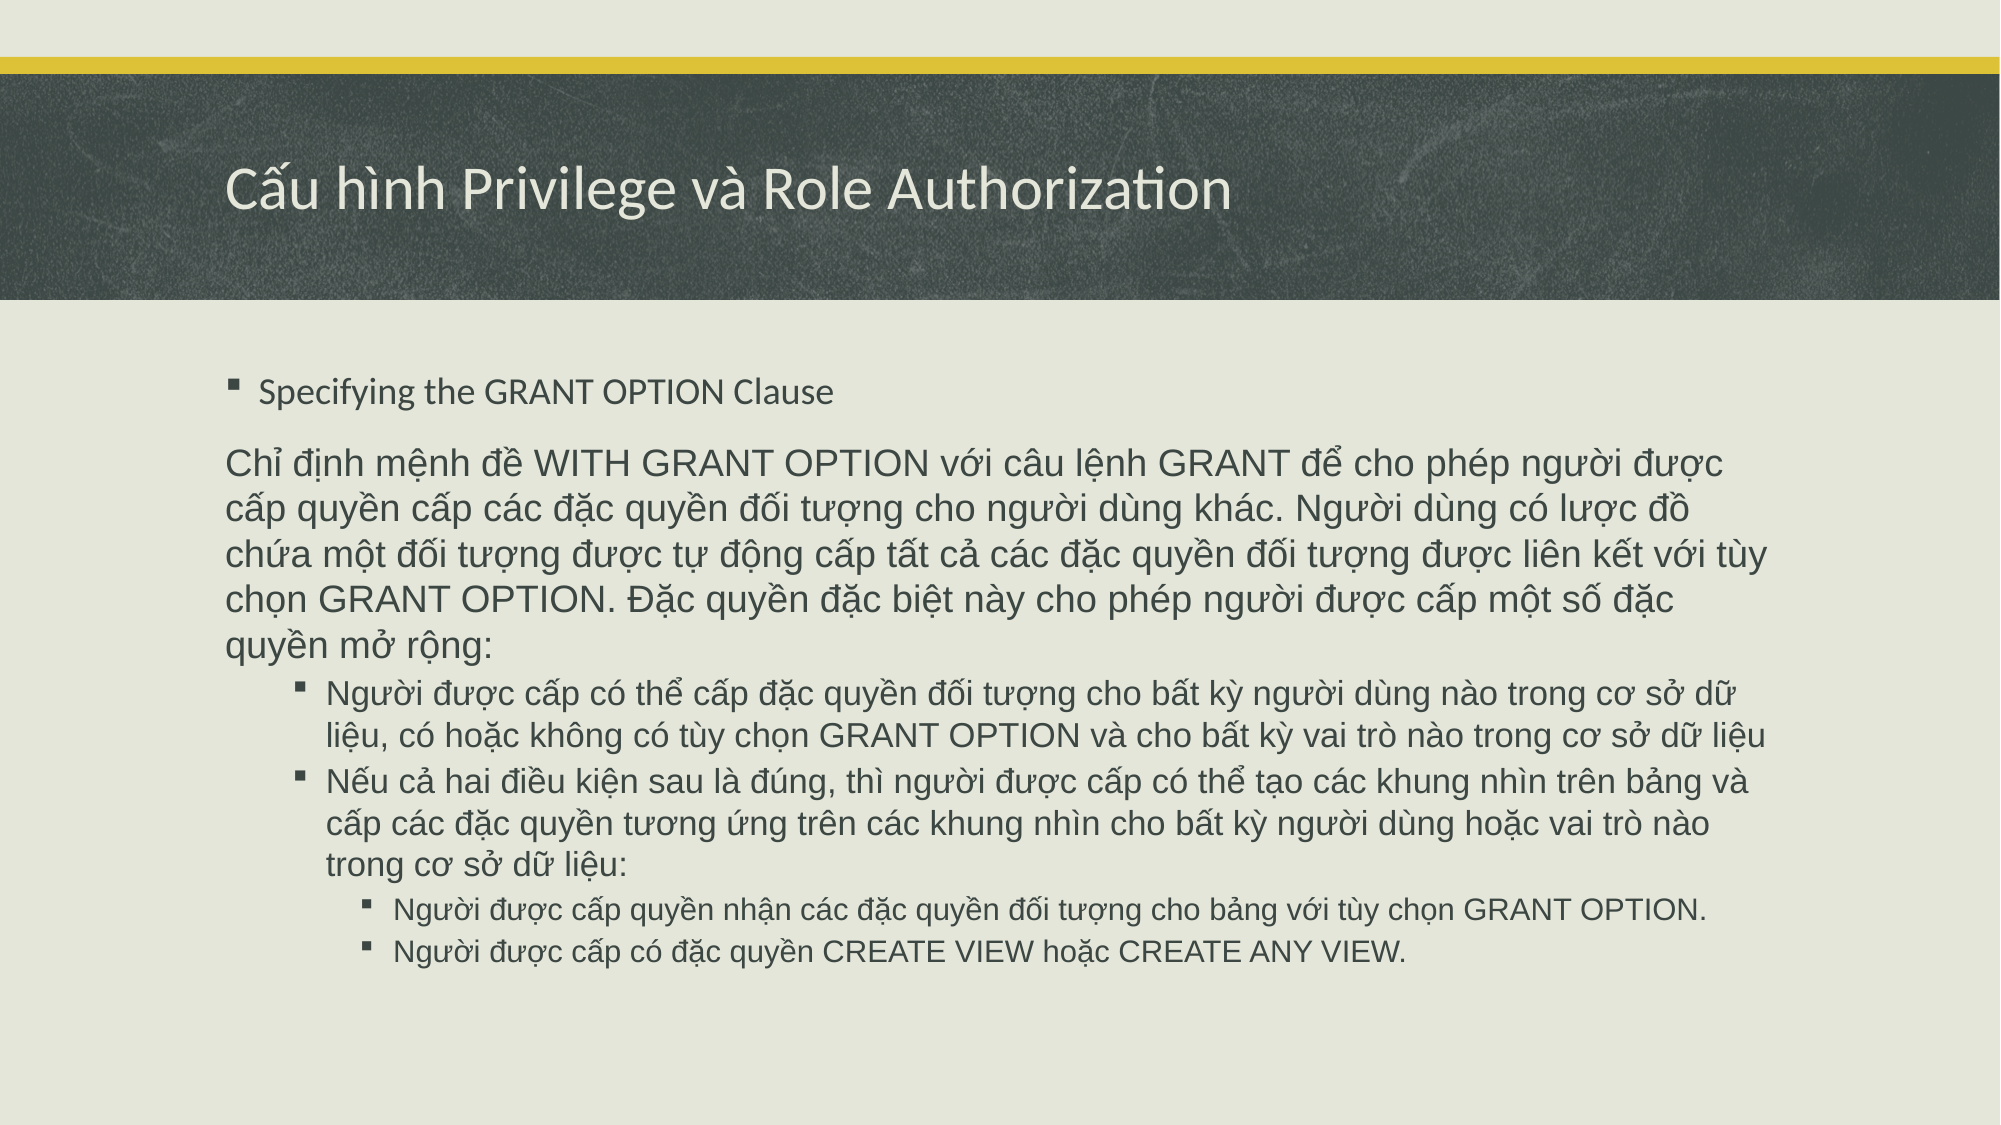

# Cấu hình Privilege và Role Authorization
Specifying the GRANT OPTION Clause
Chỉ định mệnh đề WITH GRANT OPTION với câu lệnh GRANT để cho phép người được cấp quyền cấp các đặc quyền đối tượng cho người dùng khác. Người dùng có lược đồ chứa một đối tượng được tự động cấp tất cả các đặc quyền đối tượng được liên kết với tùy chọn GRANT OPTION. Đặc quyền đặc biệt này cho phép người được cấp một số đặc quyền mở rộng:
Người được cấp có thể cấp đặc quyền đối tượng cho bất kỳ người dùng nào trong cơ sở dữ liệu, có hoặc không có tùy chọn GRANT OPTION và cho bất kỳ vai trò nào trong cơ sở dữ liệu
Nếu cả hai điều kiện sau là đúng, thì người được cấp có thể tạo các khung nhìn trên bảng và cấp các đặc quyền tương ứng trên các khung nhìn cho bất kỳ người dùng hoặc vai trò nào trong cơ sở dữ liệu:
Người được cấp quyền nhận các đặc quyền đối tượng cho bảng với tùy chọn GRANT OPTION.
Người được cấp có đặc quyền CREATE VIEW hoặc CREATE ANY VIEW.